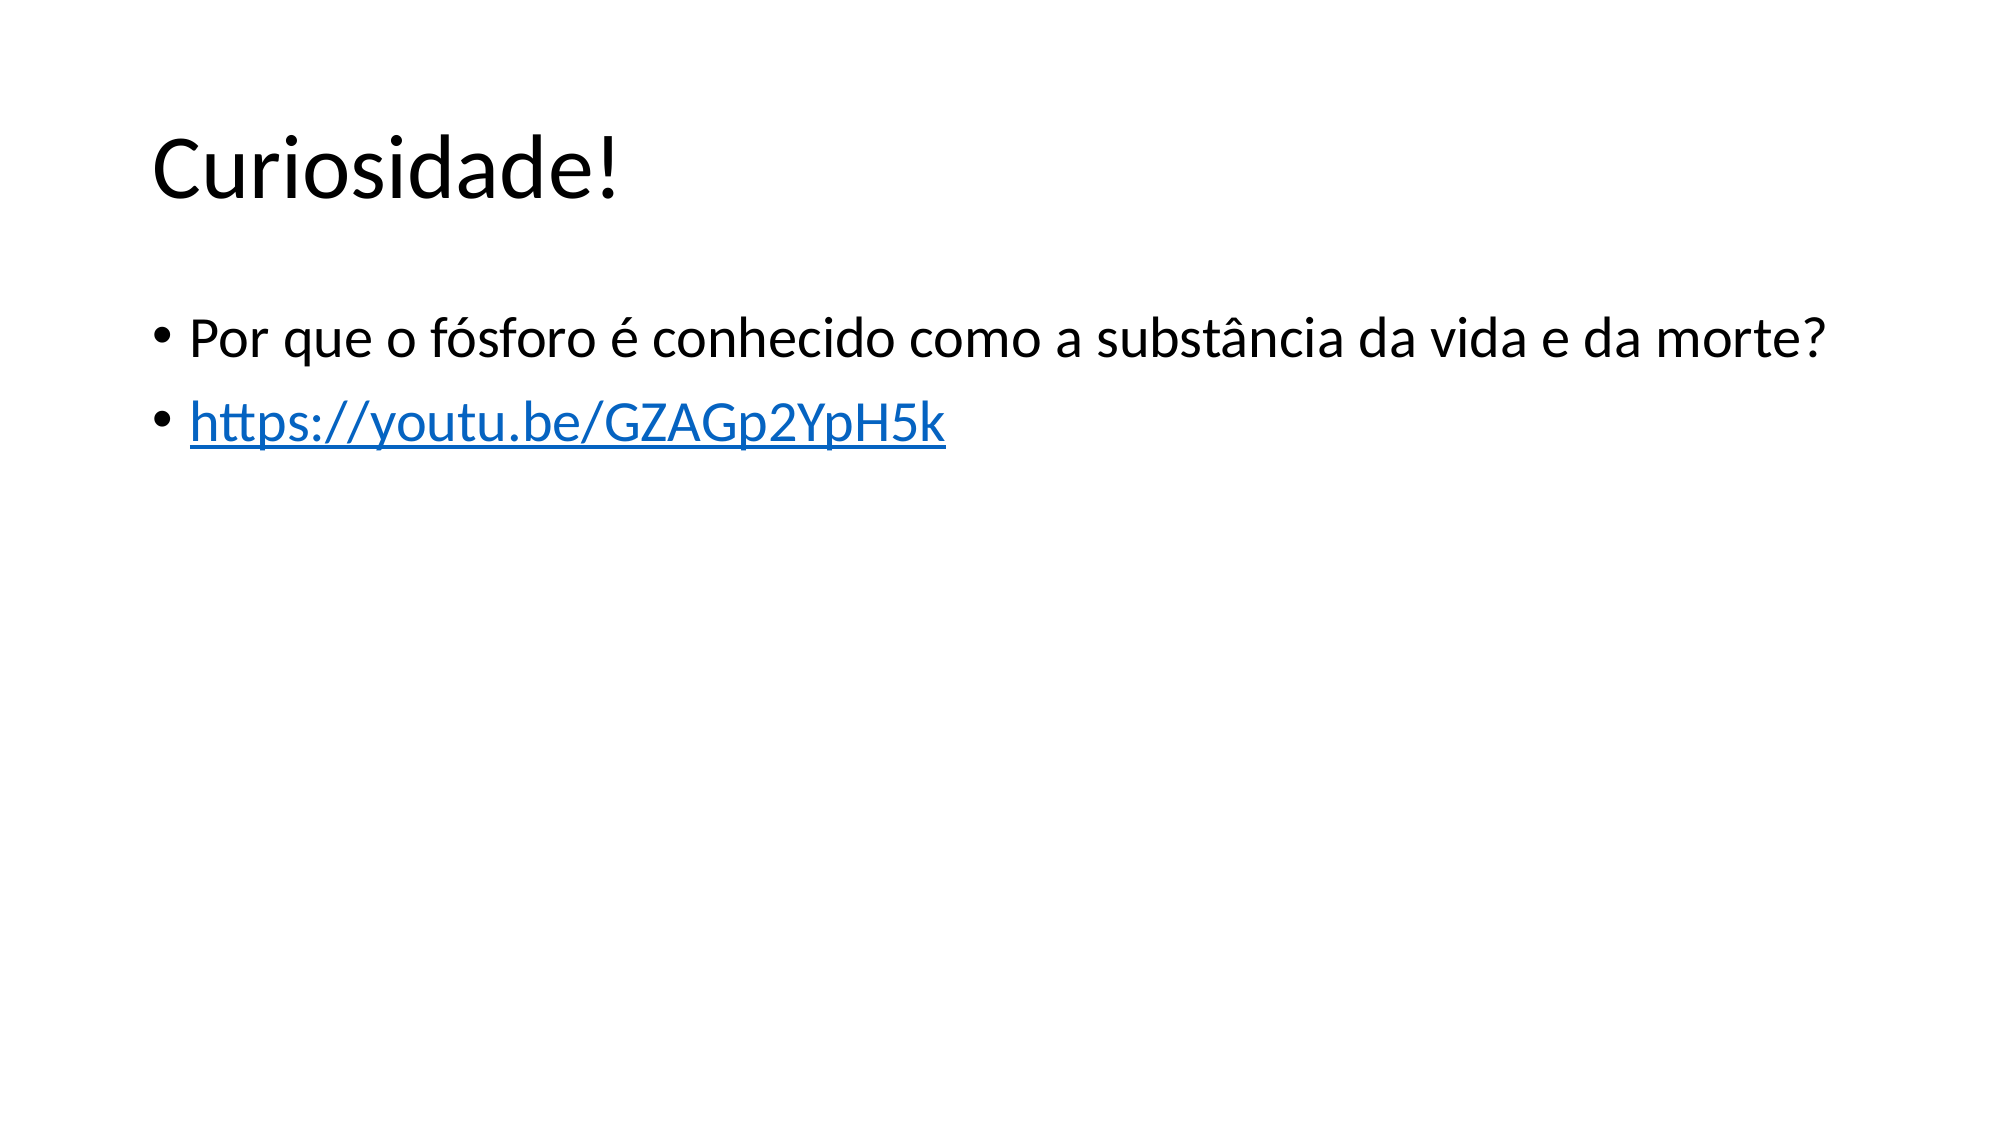

# Curiosidade!
Por que o fósforo é conhecido como a substância da vida e da morte?
https://youtu.be/GZAGp2YpH5k